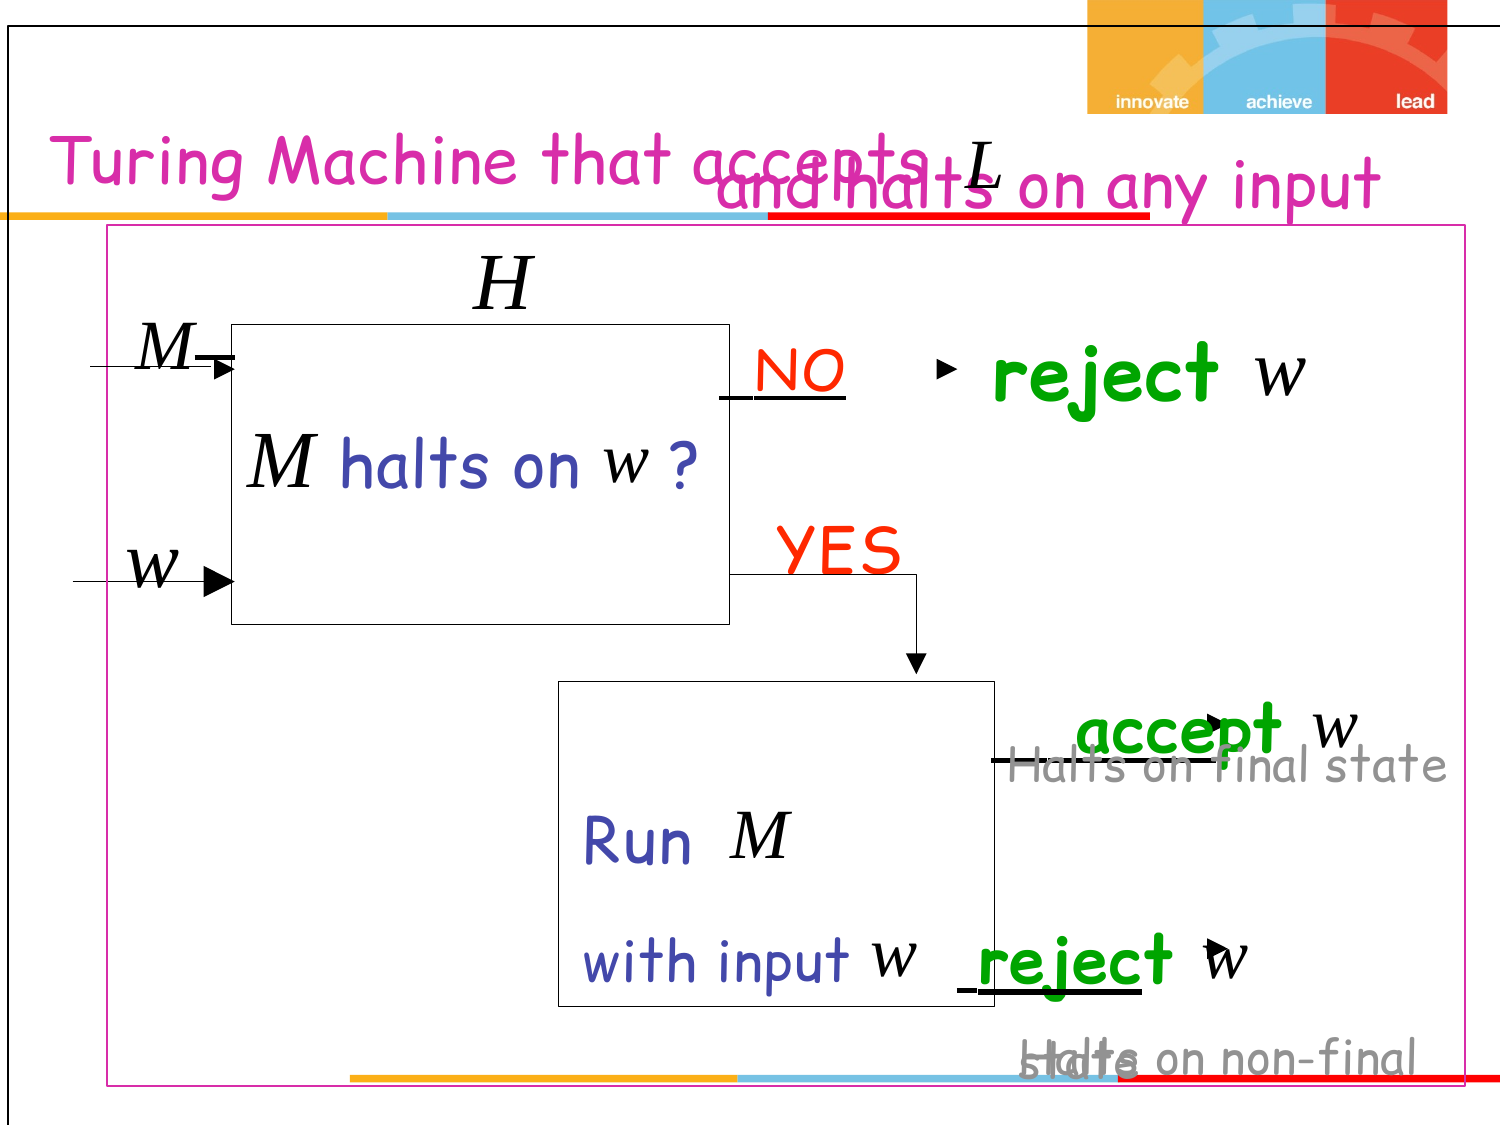

# Turing Machine that accepts L
and halts on any input
M
H
reject w
  NO

M halts on w ?
YES
w

   accept w

Halts on final state
Run M
with input w   reject w
Halts on non-final
state